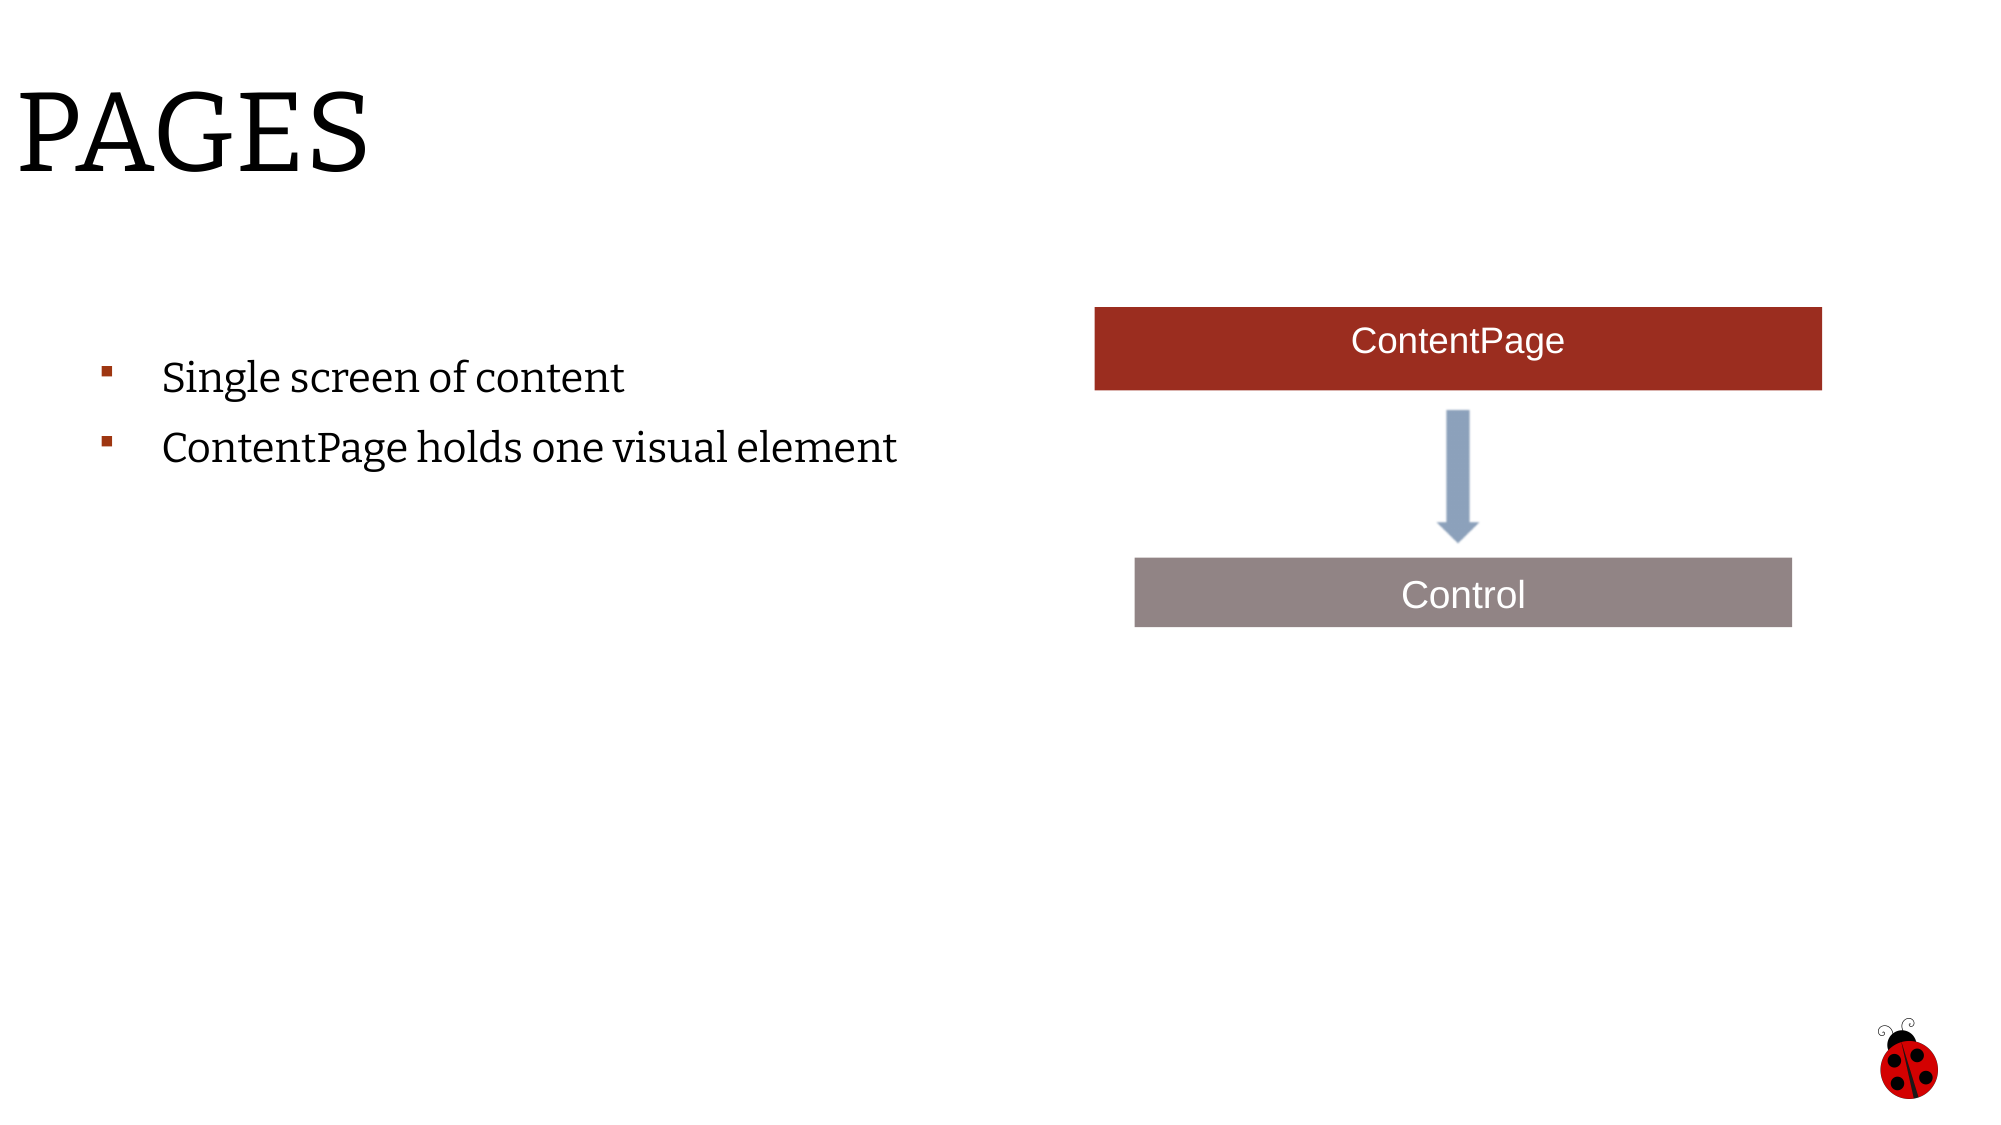

Pages
ContentPage
Single screen of content
ContentPage holds one visual element
Content property

Control